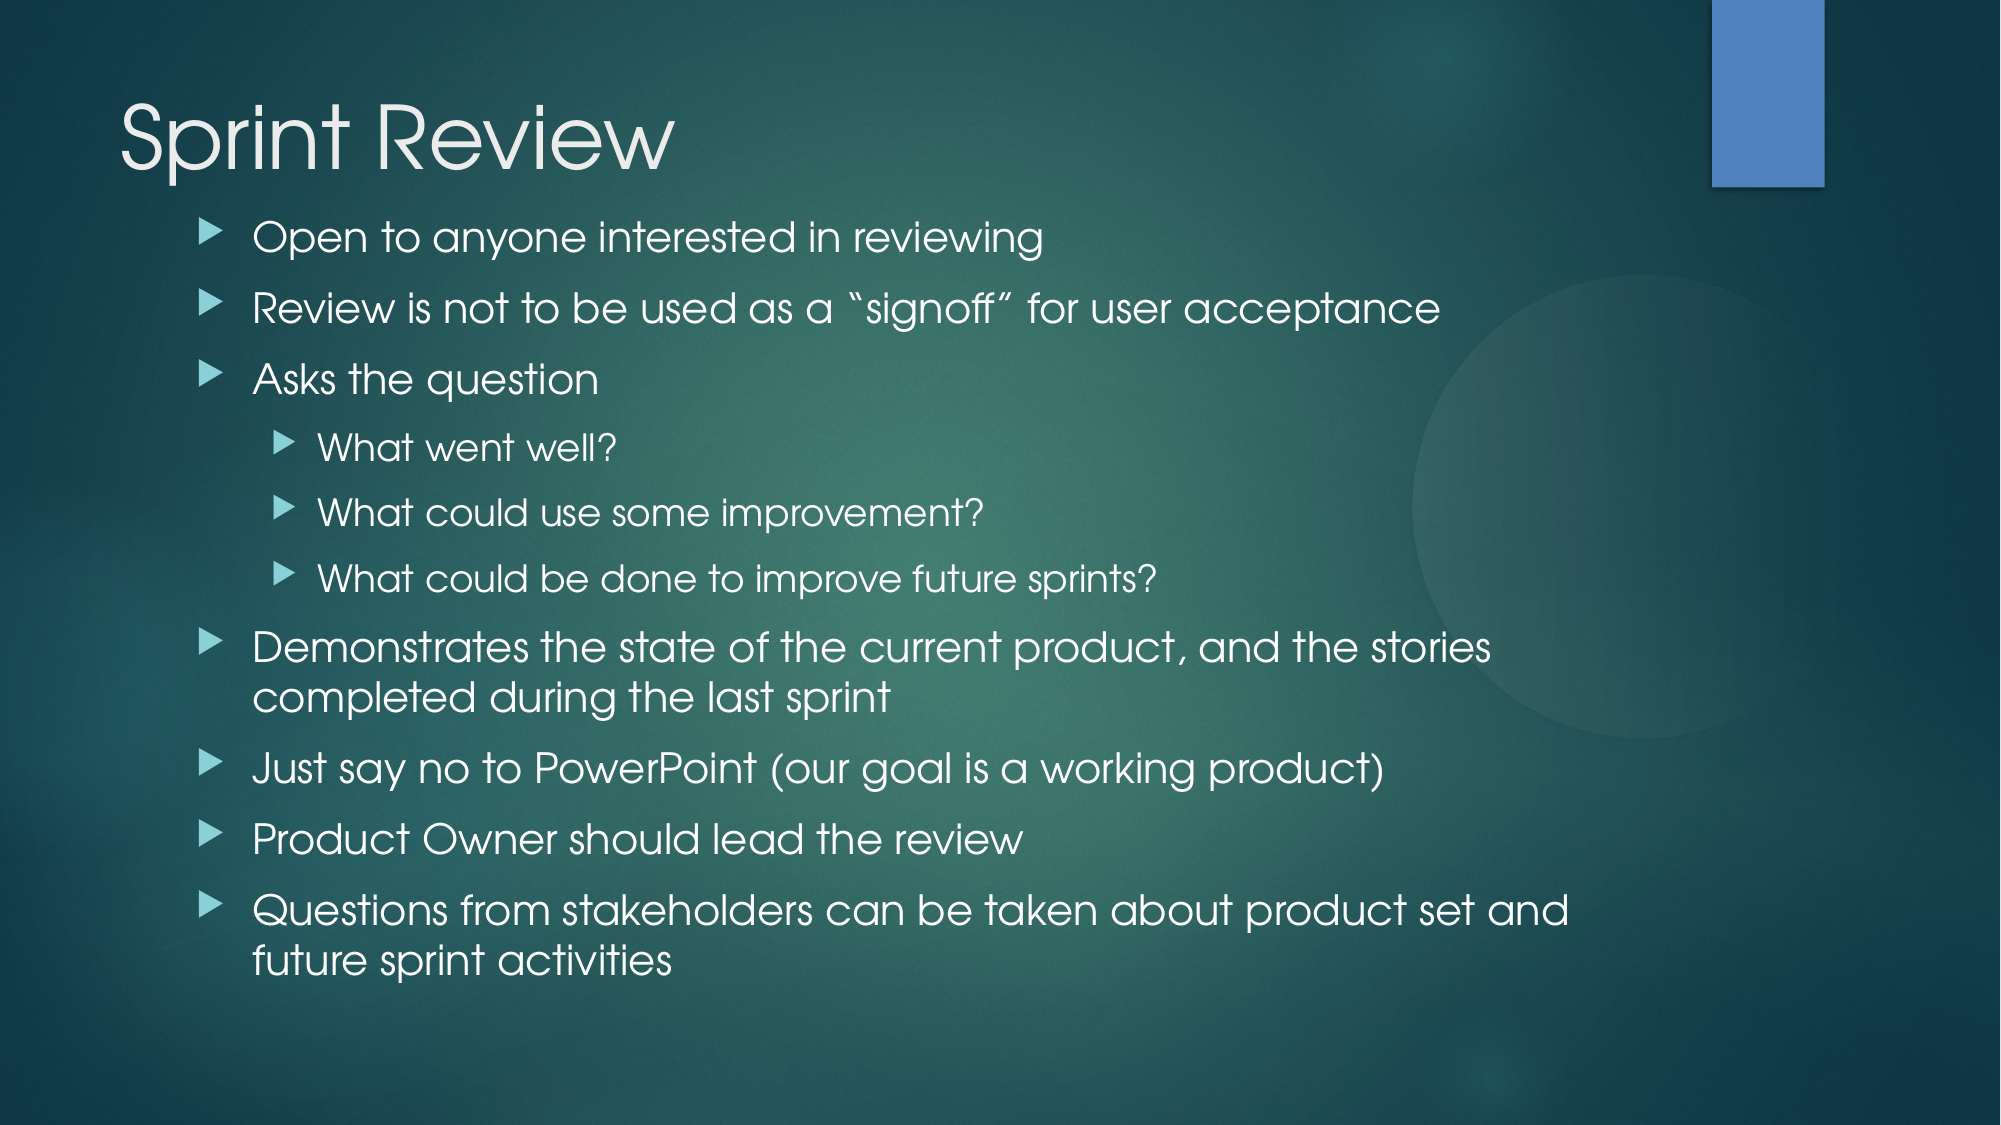

Sprint Review
Open to anyone interested in reviewing
Review is not to be used as a “signoff” for user acceptance
Asks the question
What went well?
What could use some improvement?
What could be done to improve future sprints?
Demonstrates the state of the current product, and the stories completed during the last sprint
Just say no to PowerPoint (our goal is a working product)
Product Owner should lead the review
Questions from stakeholders can be taken about product set and future sprint activities